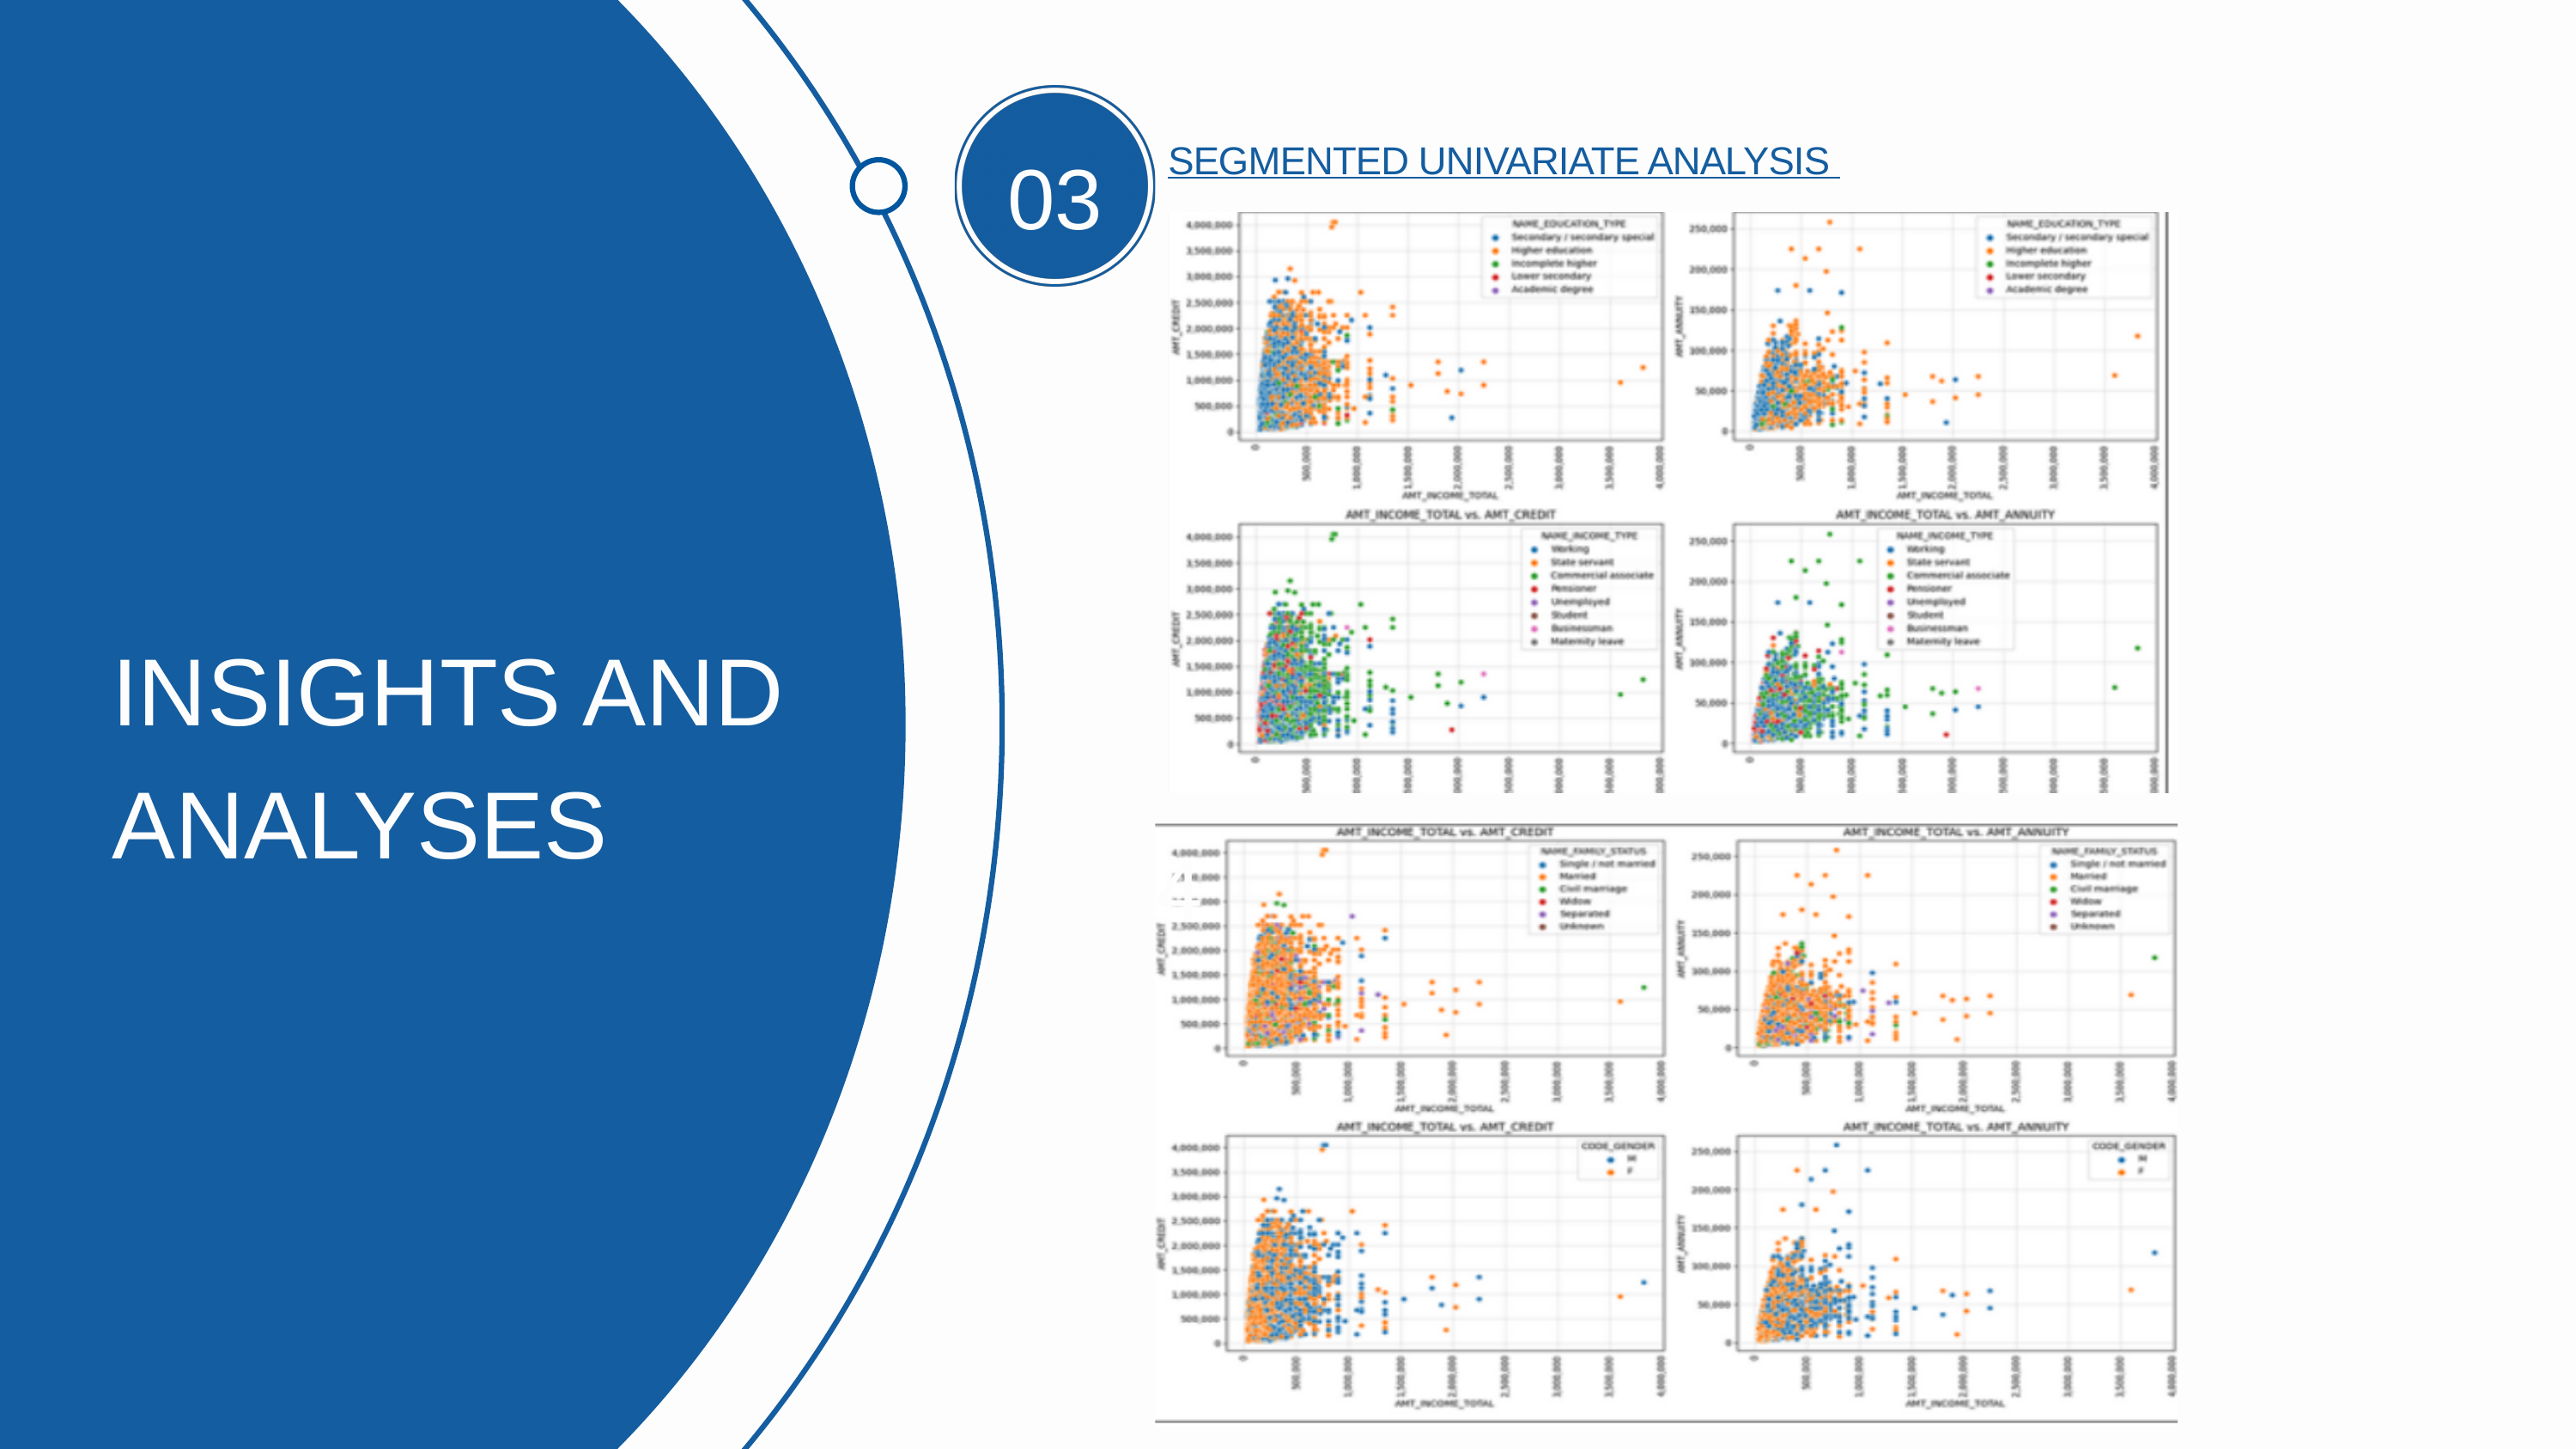

03
SEGMENTED UNIVARIATE ANALYSIS

INSIGHTS AND ANALYSES
04